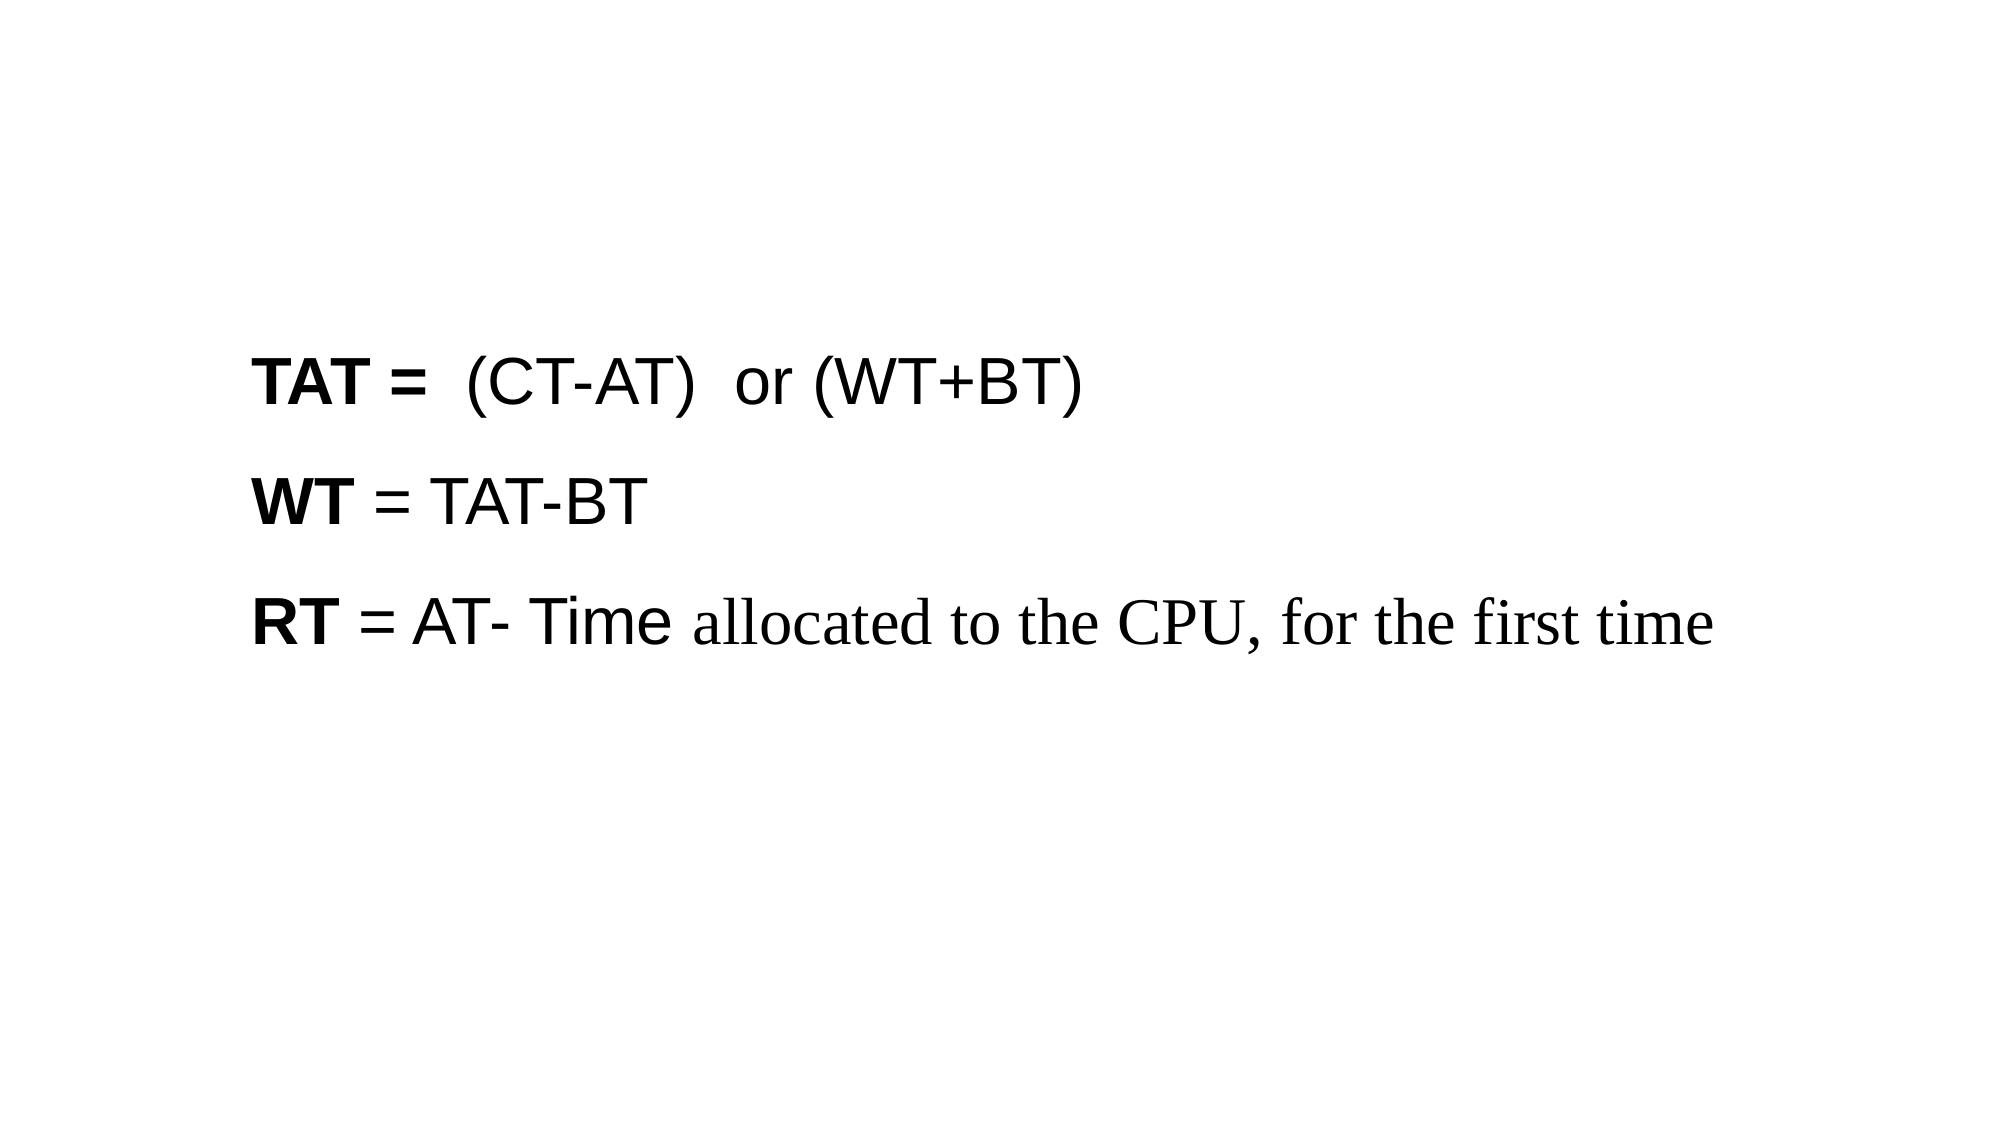

TAT =  (CT-AT)  or (WT+BT)
WT = TAT-BT
RT = AT- Time allocated to the CPU, for the first time